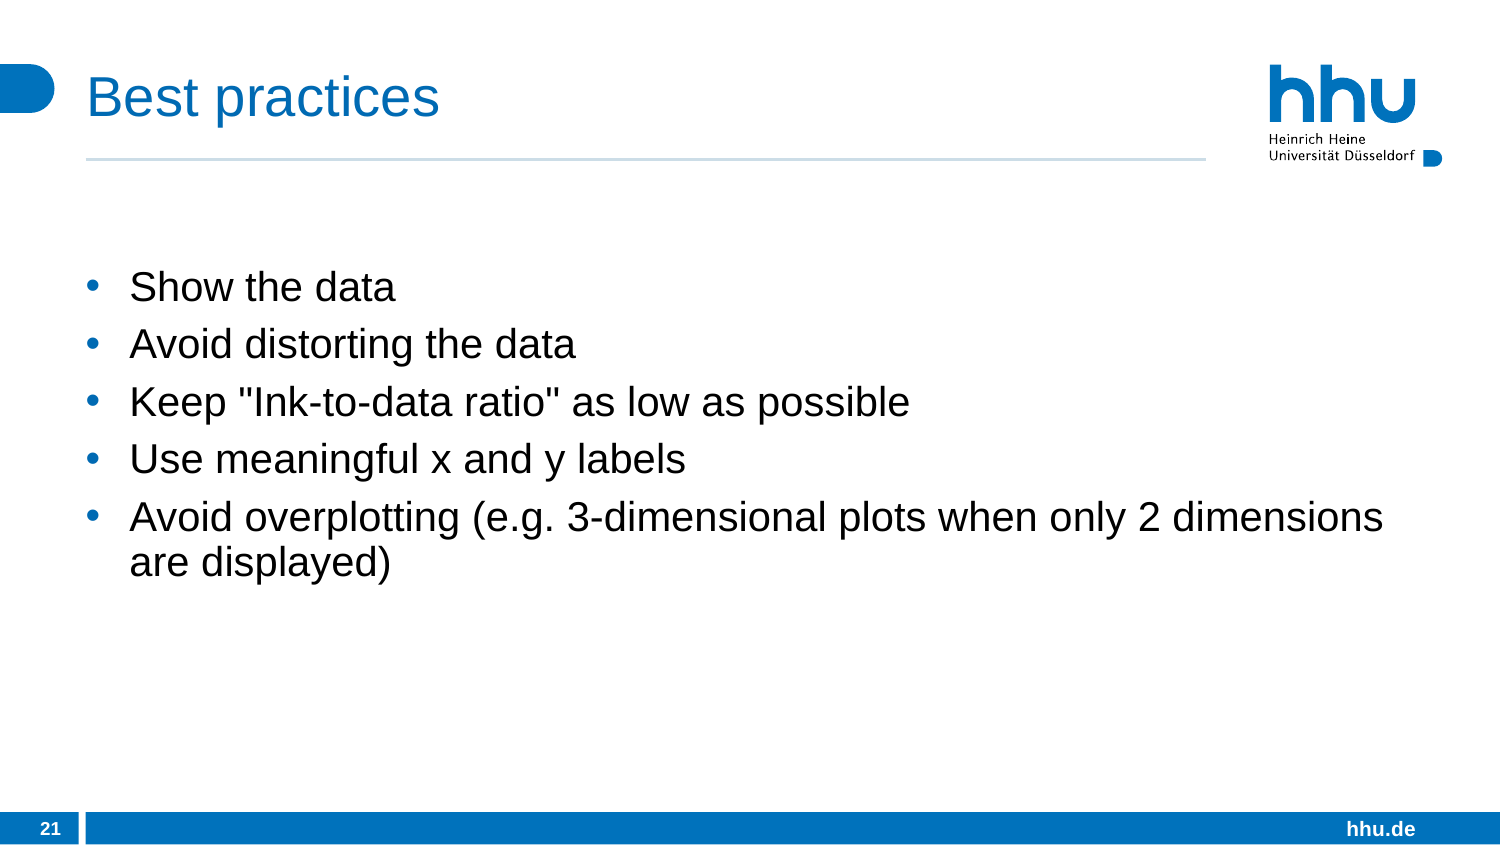

# Best practices

Show the data
Avoid distorting the data
Keep "Ink-to-data ratio" as low as possible
Use meaningful x and y labels
Avoid overplotting (e.g. 3-dimensional plots when only 2 dimensions are displayed)

21